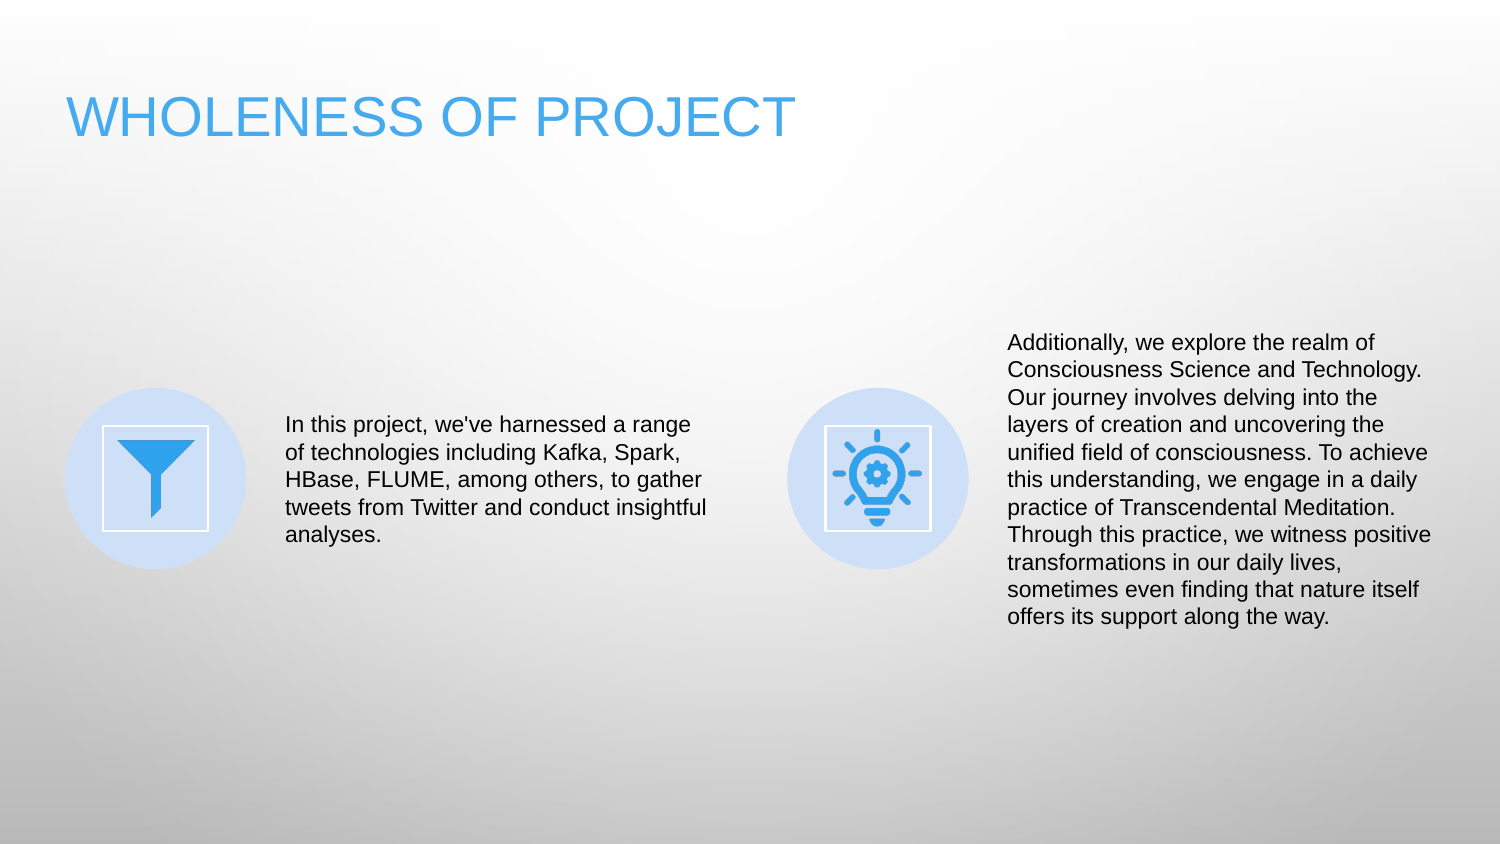

# Wholeness of Project

In this project, we've harnessed a range of technologies including Kafka, Spark, HBase, FLUME, among others, to gather tweets from Twitter and conduct insightful analyses.
Additionally, we explore the realm of Consciousness Science and Technology. Our journey involves delving into the layers of creation and uncovering the unified field of consciousness. To achieve this understanding, we engage in a daily practice of Transcendental Meditation. Through this practice, we witness positive transformations in our daily lives, sometimes even finding that nature itself offers its support along the way.